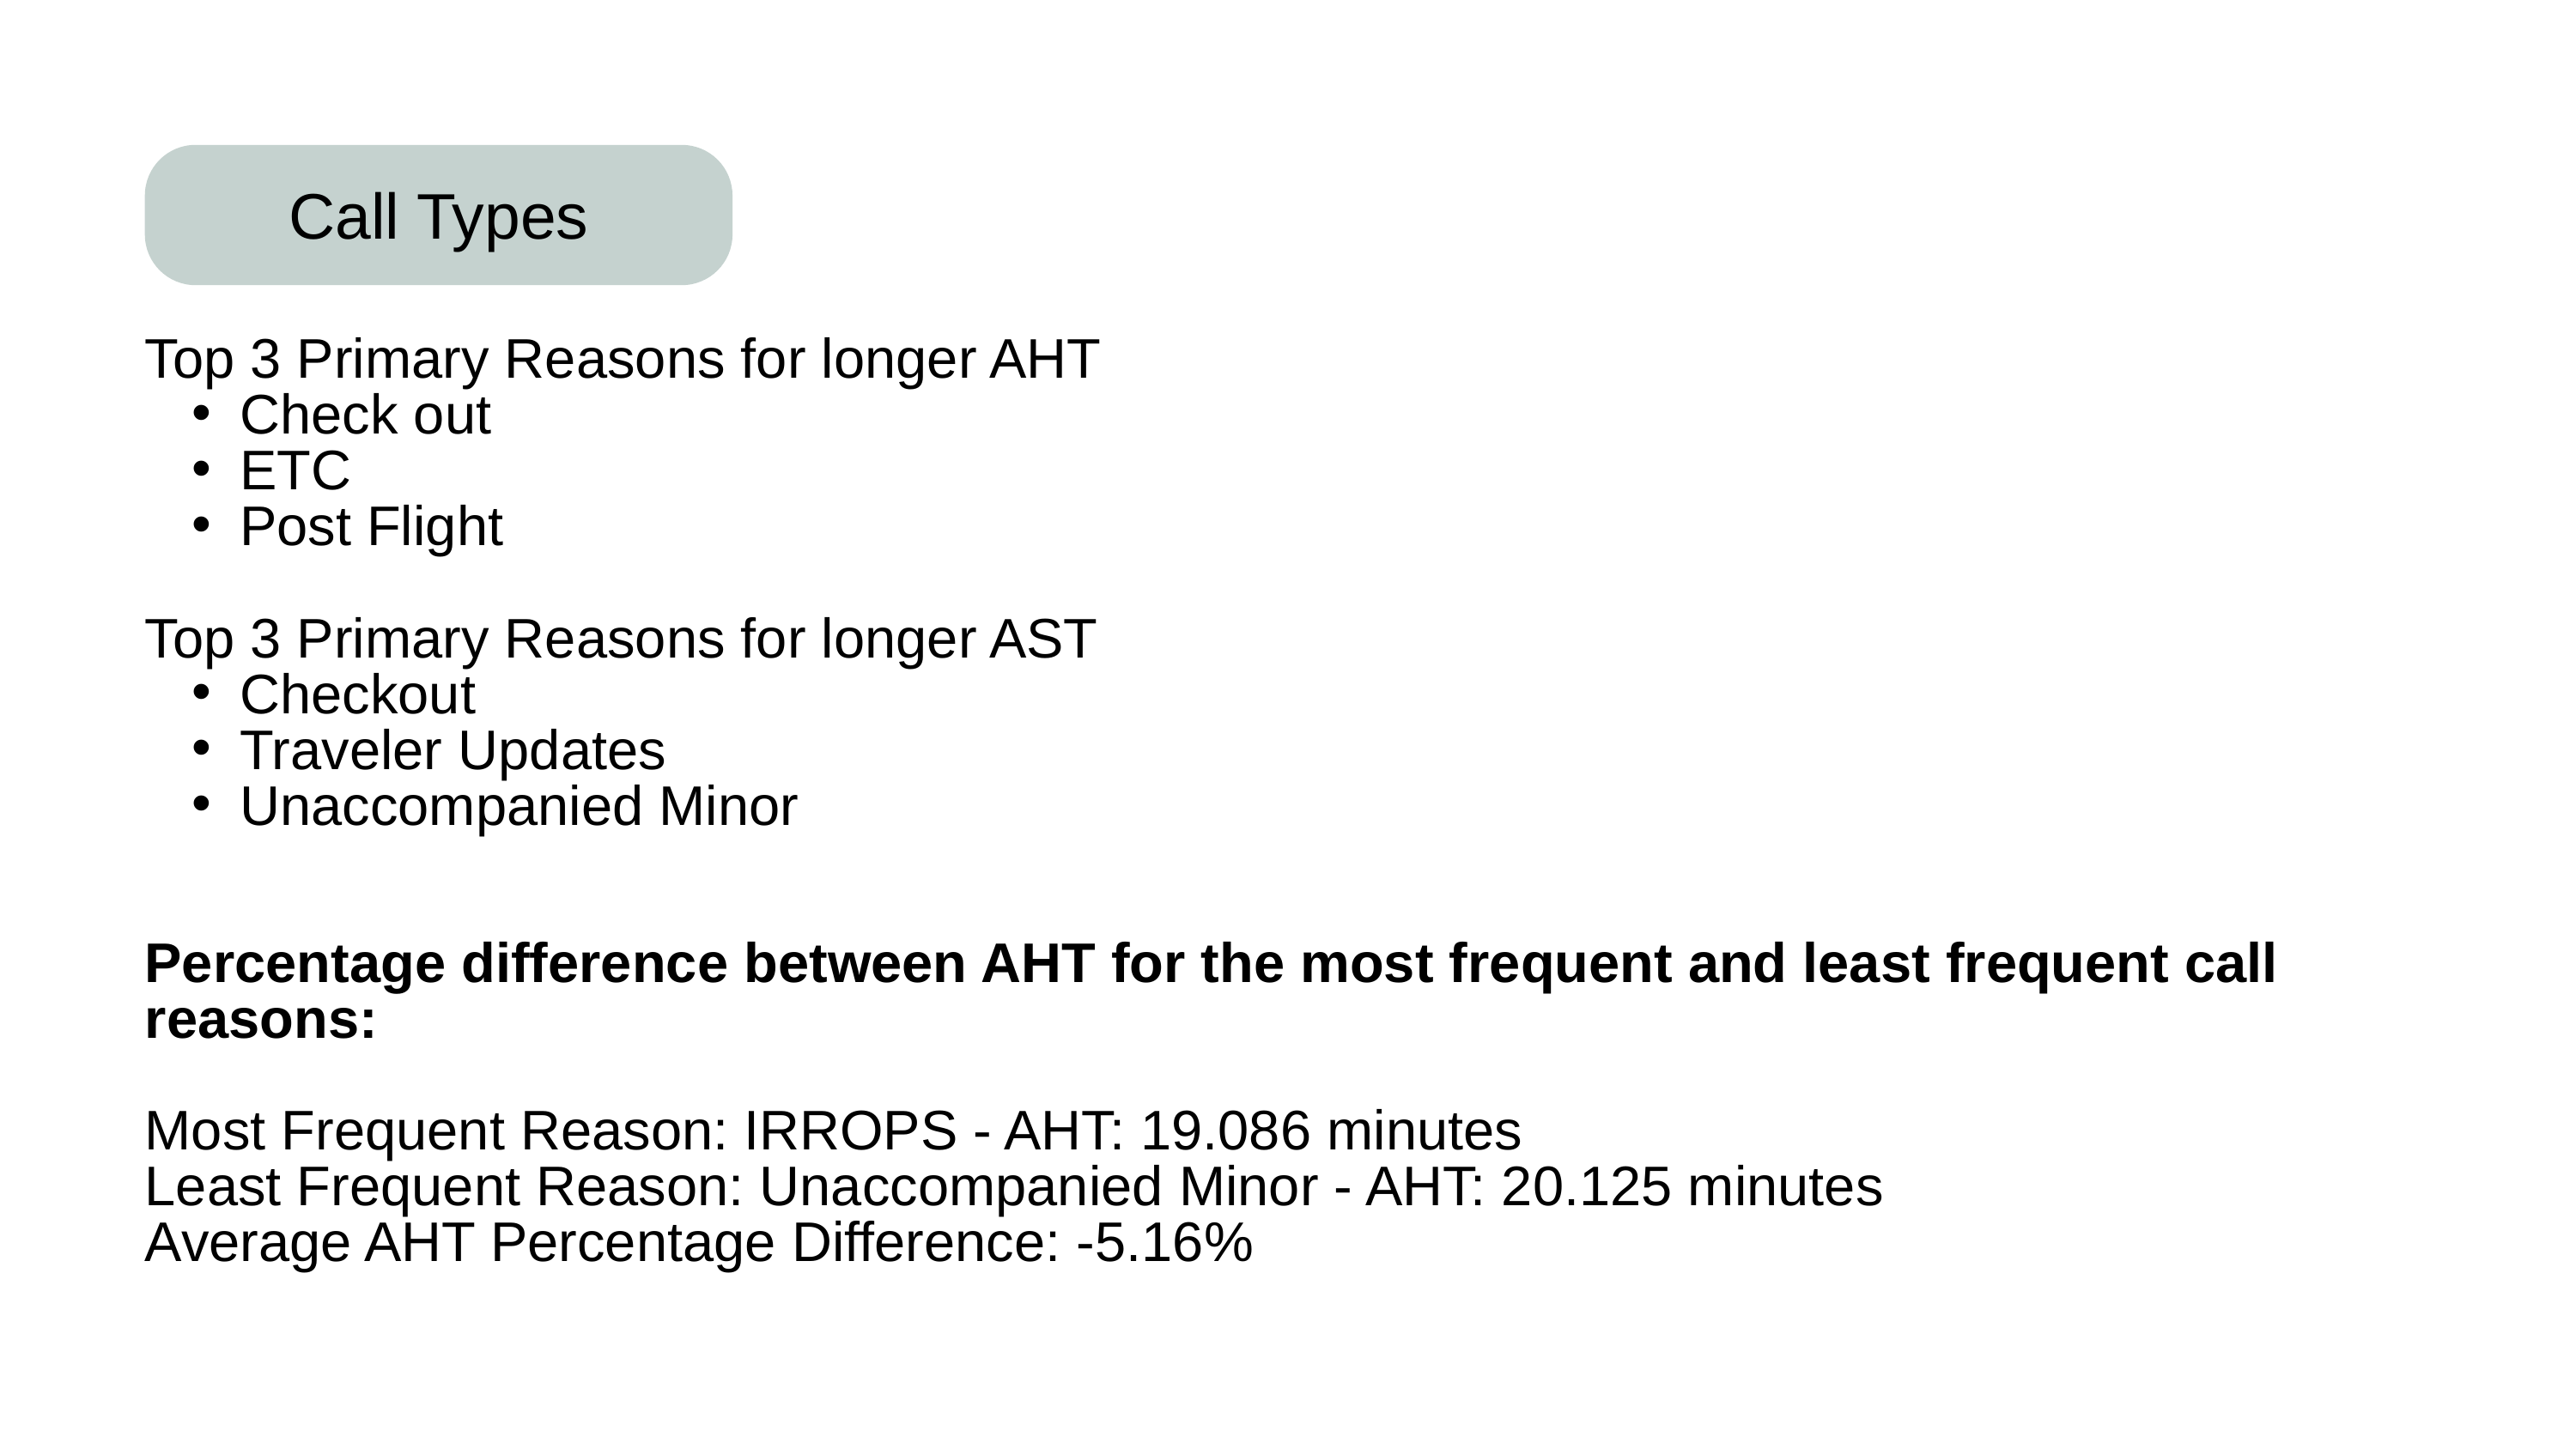

Call Types
Top 3 Primary Reasons for longer AHT
Check out
ETC
Post Flight

Top 3 Primary Reasons for longer AST
Checkout
Traveler Updates
Unaccompanied Minor

Percentage difference between AHT for the most frequent and least frequent call reasons:

Most Frequent Reason: IRROPS - AHT: 19.086 minutes
Least Frequent Reason: Unaccompanied Minor - AHT: 20.125 minutes
Average AHT Percentage Difference: -5.16%